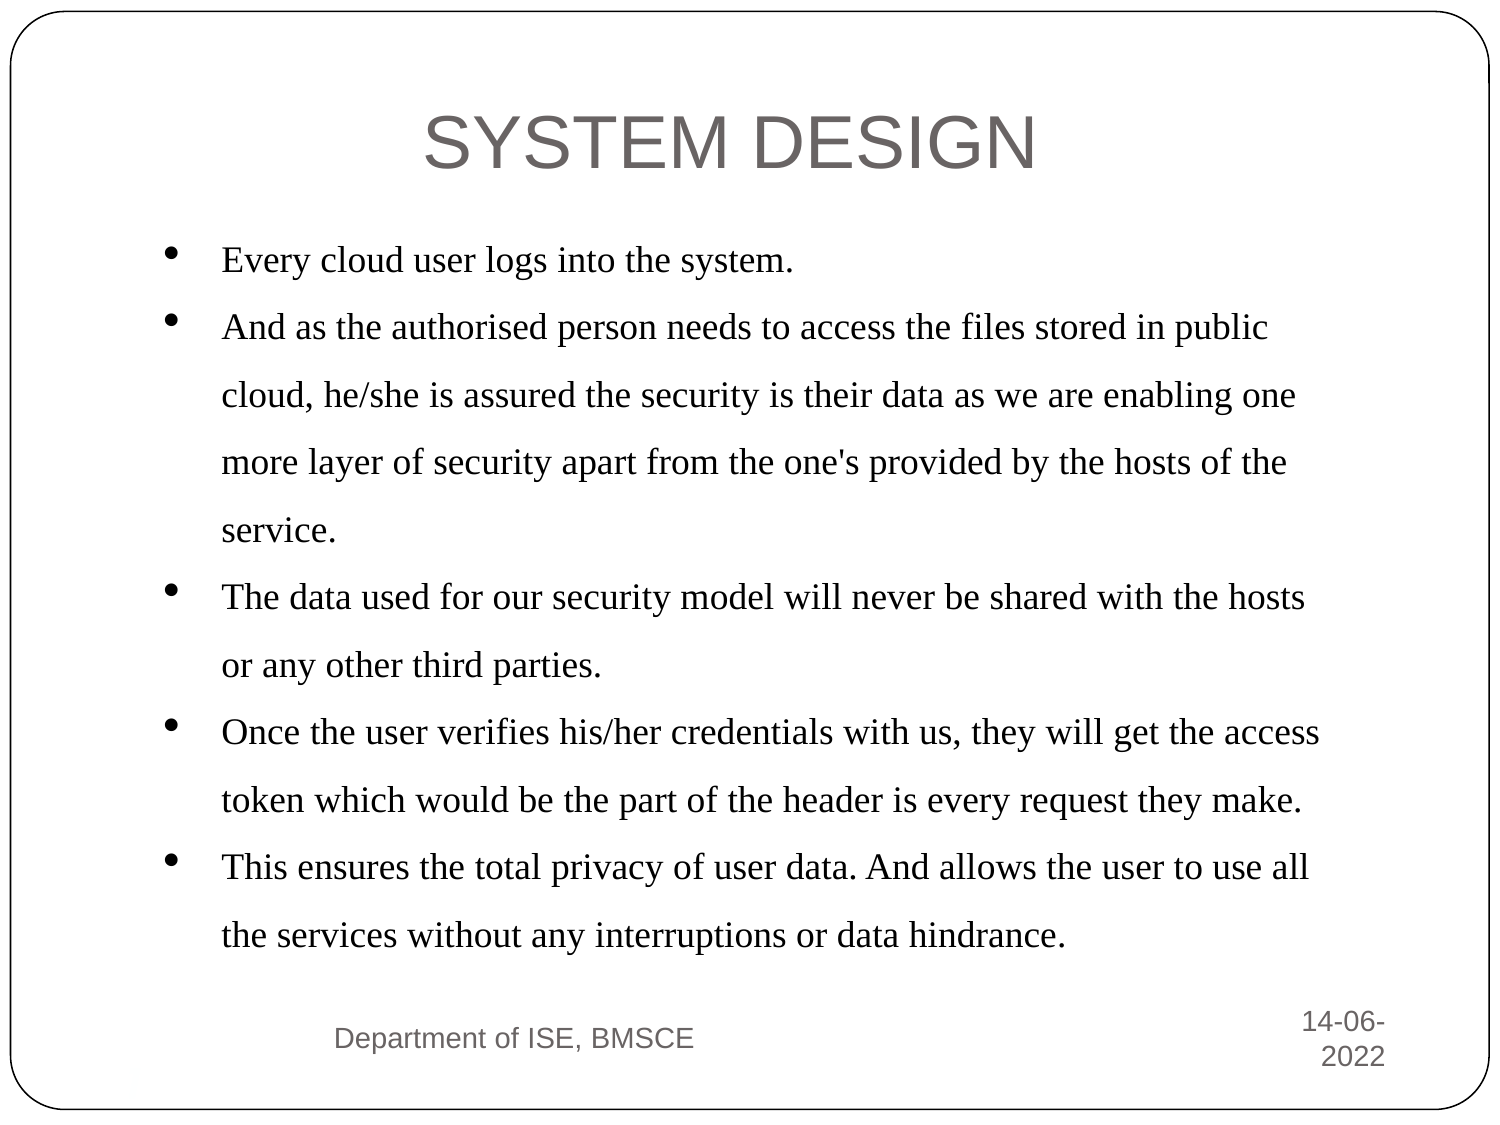

SYSTEM DESIGN
Every cloud user logs into the system.
And as the authorised person needs to access the files stored in public cloud, he/she is assured the security is their data as we are enabling one more layer of security apart from the one's provided by the hosts of the service.
The data used for our security model will never be shared with the hosts or any other third parties.
Once the user verifies his/her credentials with us, they will get the access token which would be the part of the header is every request they make.
This ensures the total privacy of user data. And allows the user to use all the services without any interruptions or data hindrance.
Department of ISE, BMSCE
14-06-2022
1